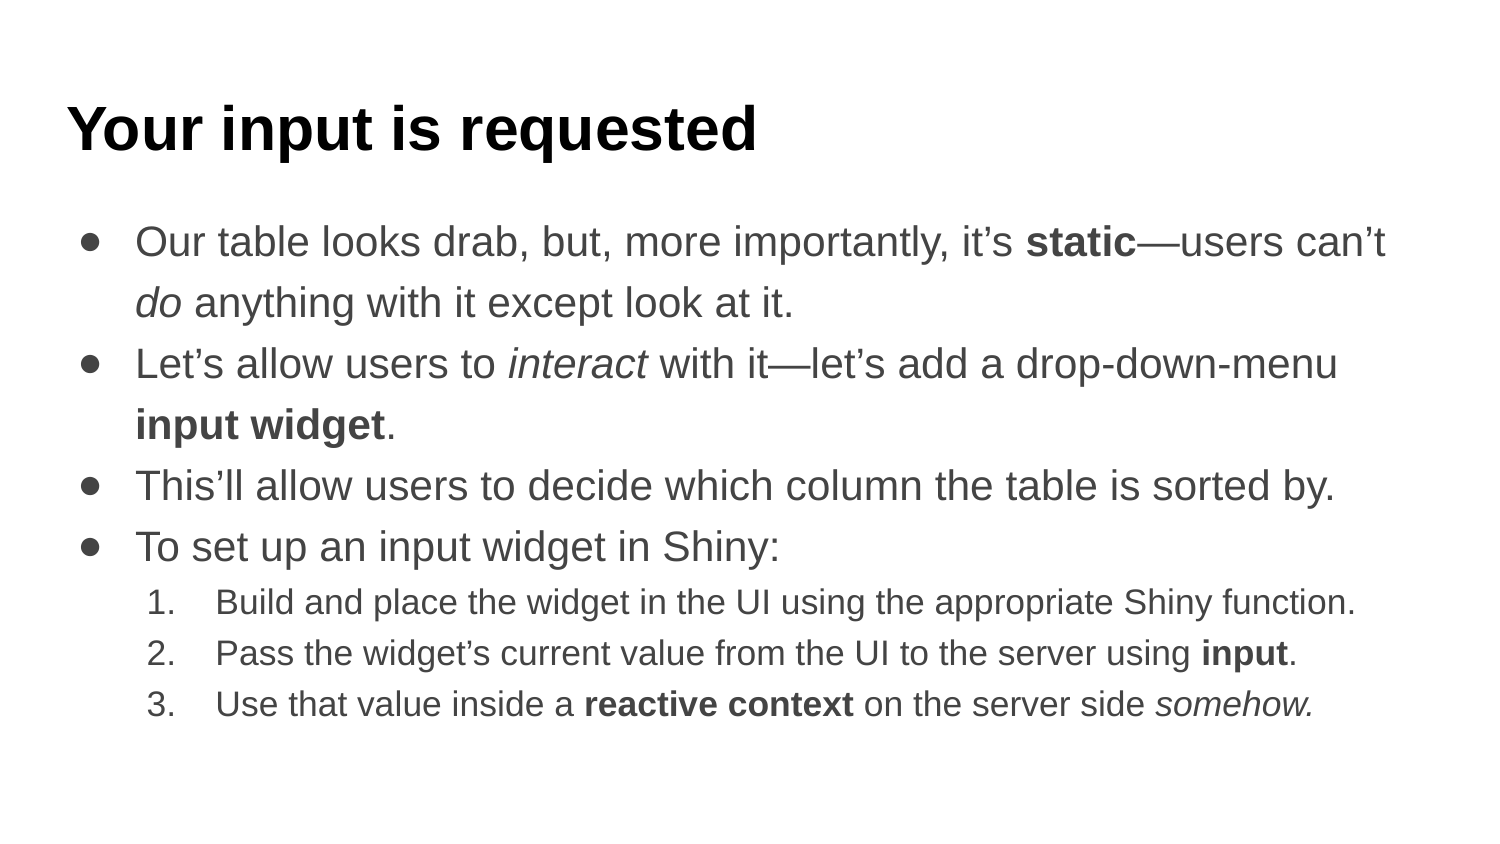

# Your input is requested
Our table looks drab, but, more importantly, it’s static—users can’t do anything with it except look at it.
Let’s allow users to interact with it—let’s add a drop-down-menu input widget.
This’ll allow users to decide which column the table is sorted by.
To set up an input widget in Shiny:
Build and place the widget in the UI using the appropriate Shiny function.
Pass the widget’s current value from the UI to the server using input.
Use that value inside a reactive context on the server side somehow.